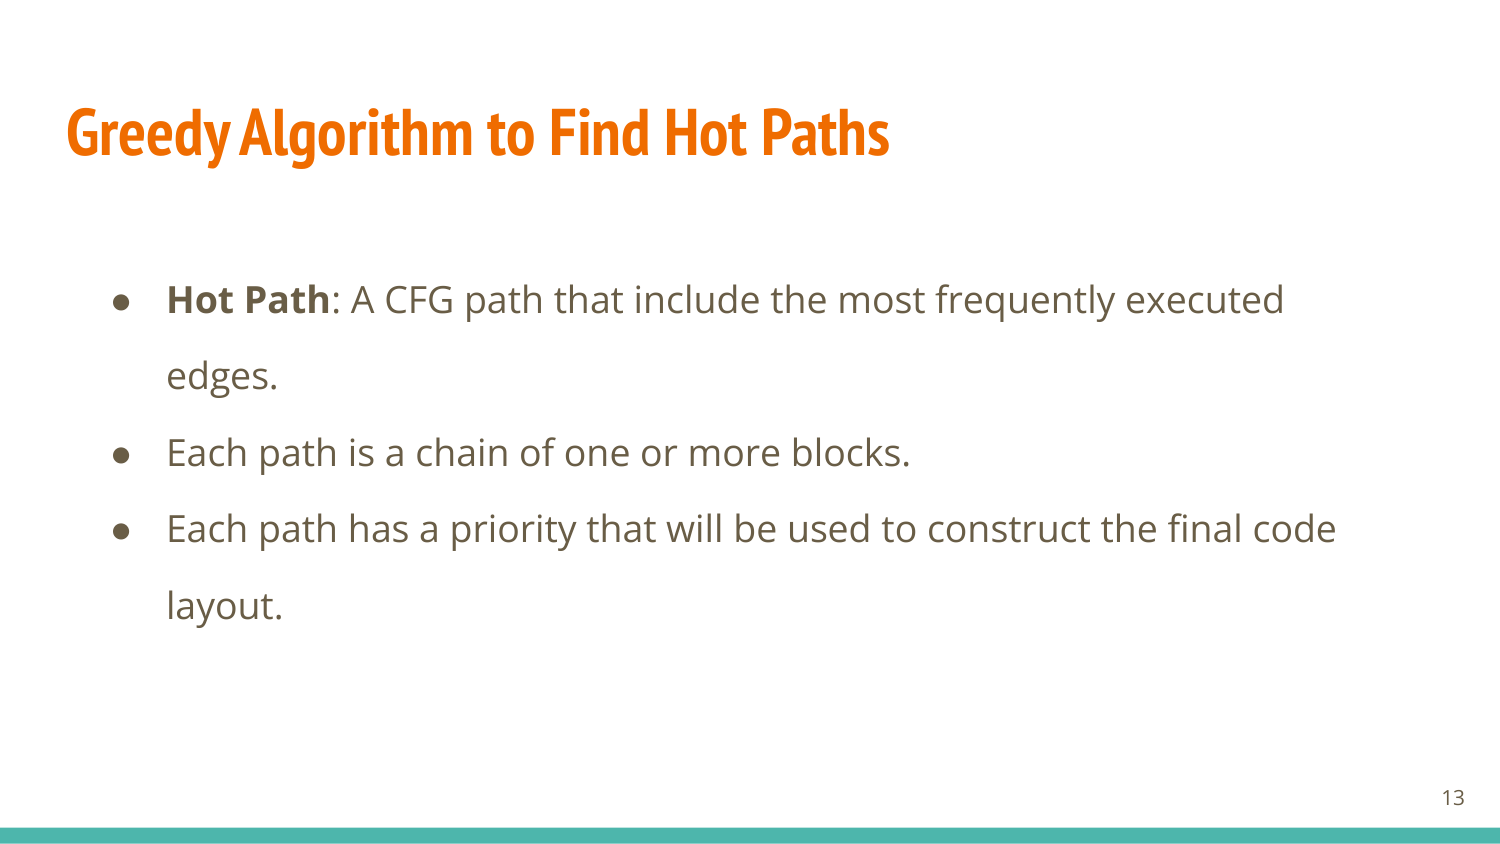

# Greedy Algorithm to Find Hot Paths
Hot Path: A CFG path that include the most frequently executed edges.
Each path is a chain of one or more blocks.
Each path has a priority that will be used to construct the final code layout.
13